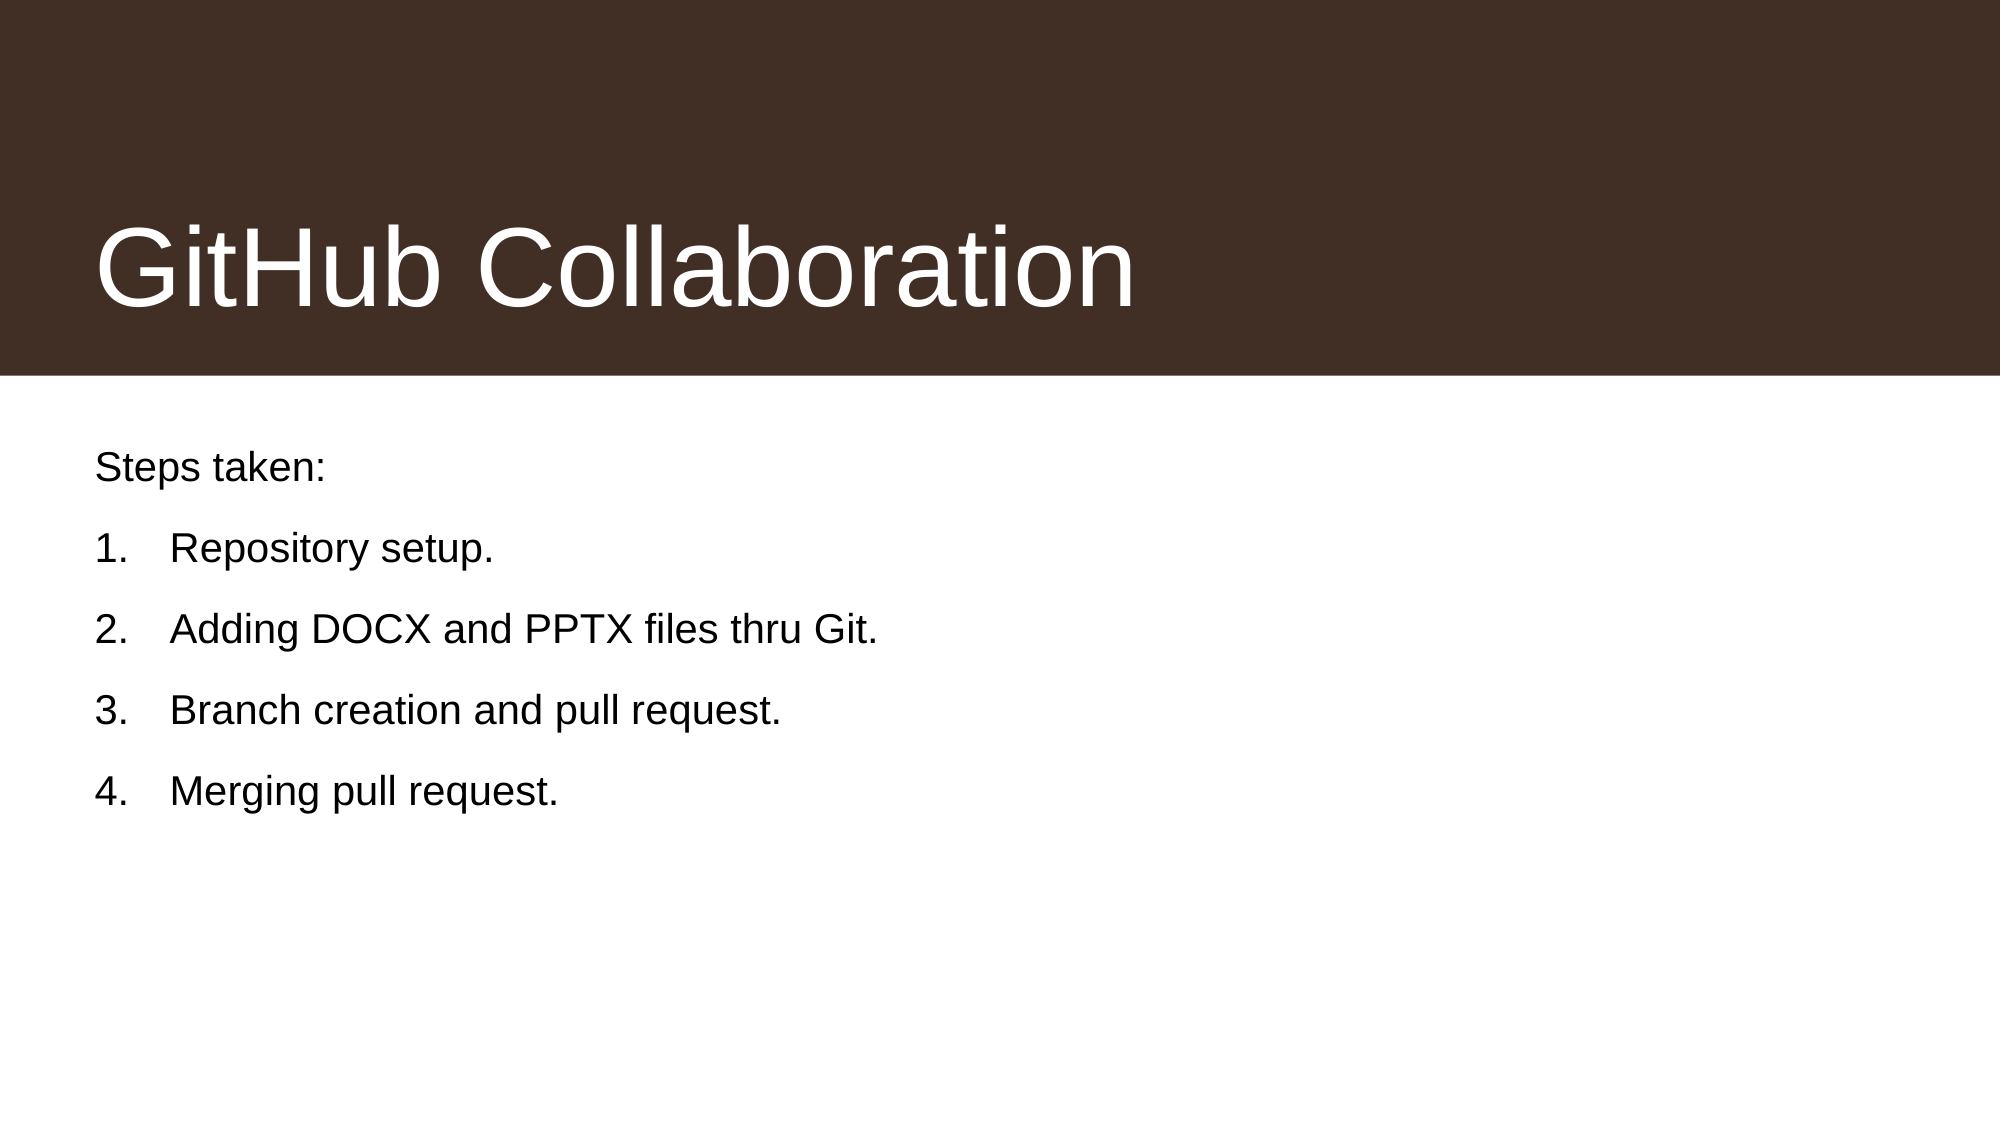

# GitHub Collaboration
Steps taken:
Repository setup.
Adding DOCX and PPTX files thru Git.
Branch creation and pull request.
Merging pull request.